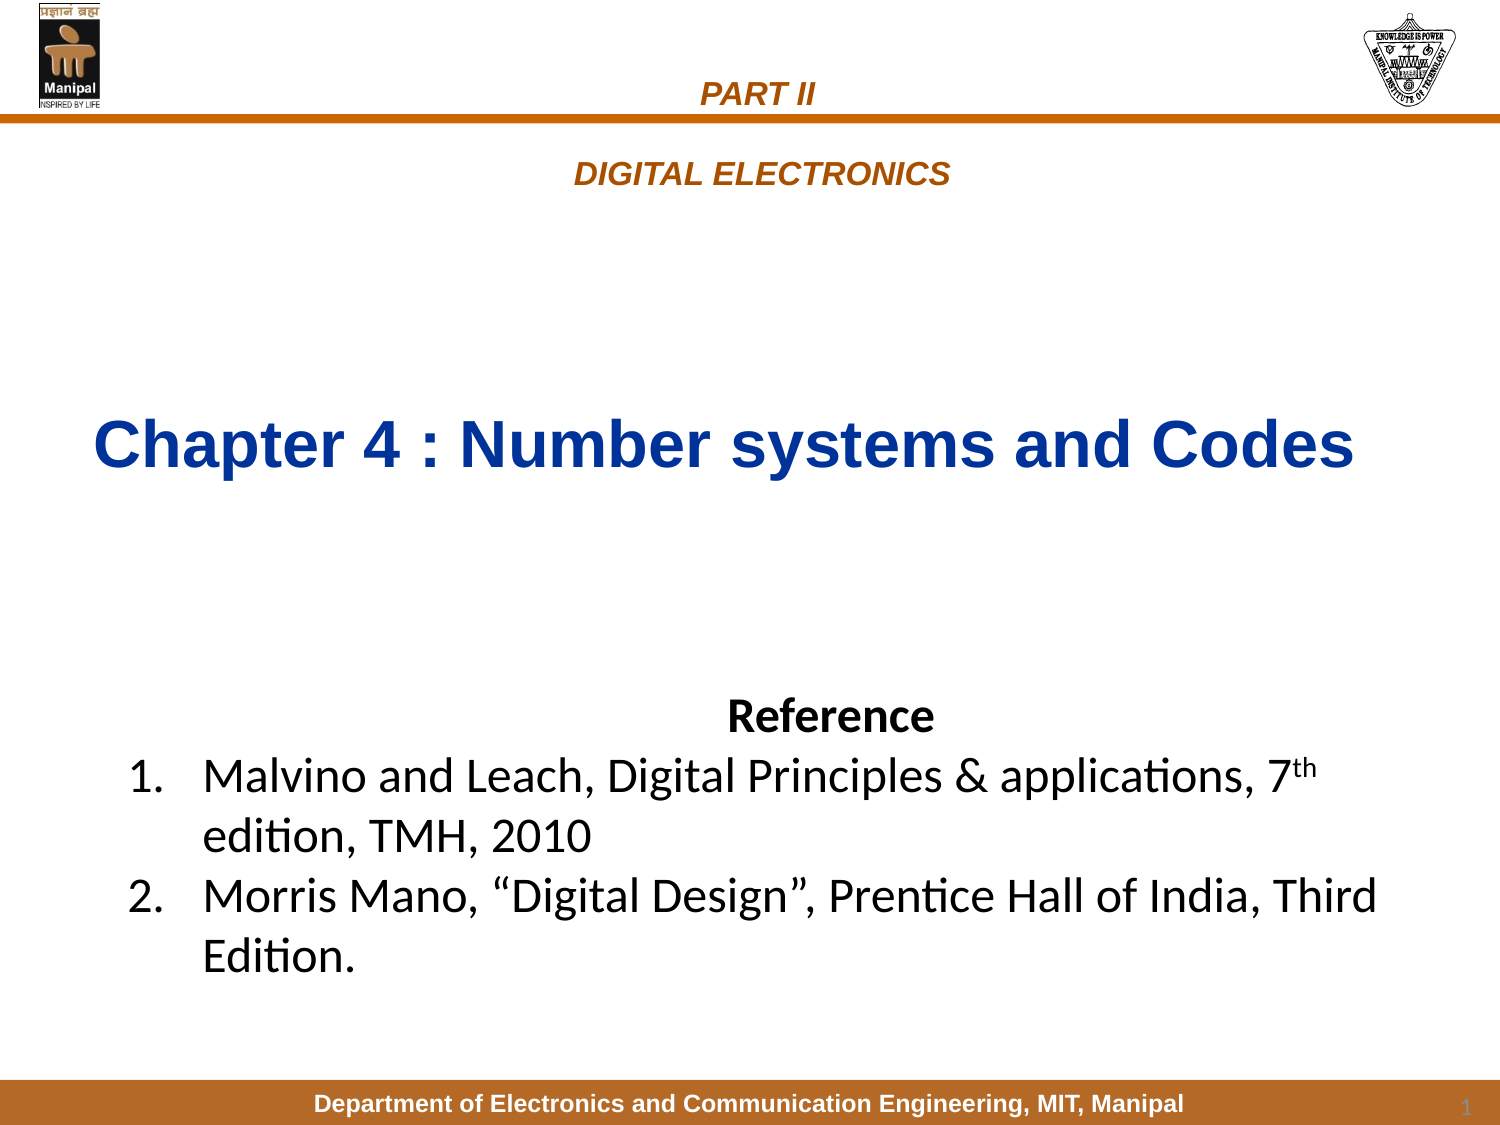

# PART II DIGITAL ELECTRONICS
Chapter 4 : Number systems and Codes
				Reference
Malvino and Leach, Digital Principles & applications, 7th edition, TMH, 2010
Morris Mano, “Digital Design”, Prentice Hall of India, Third Edition.
1